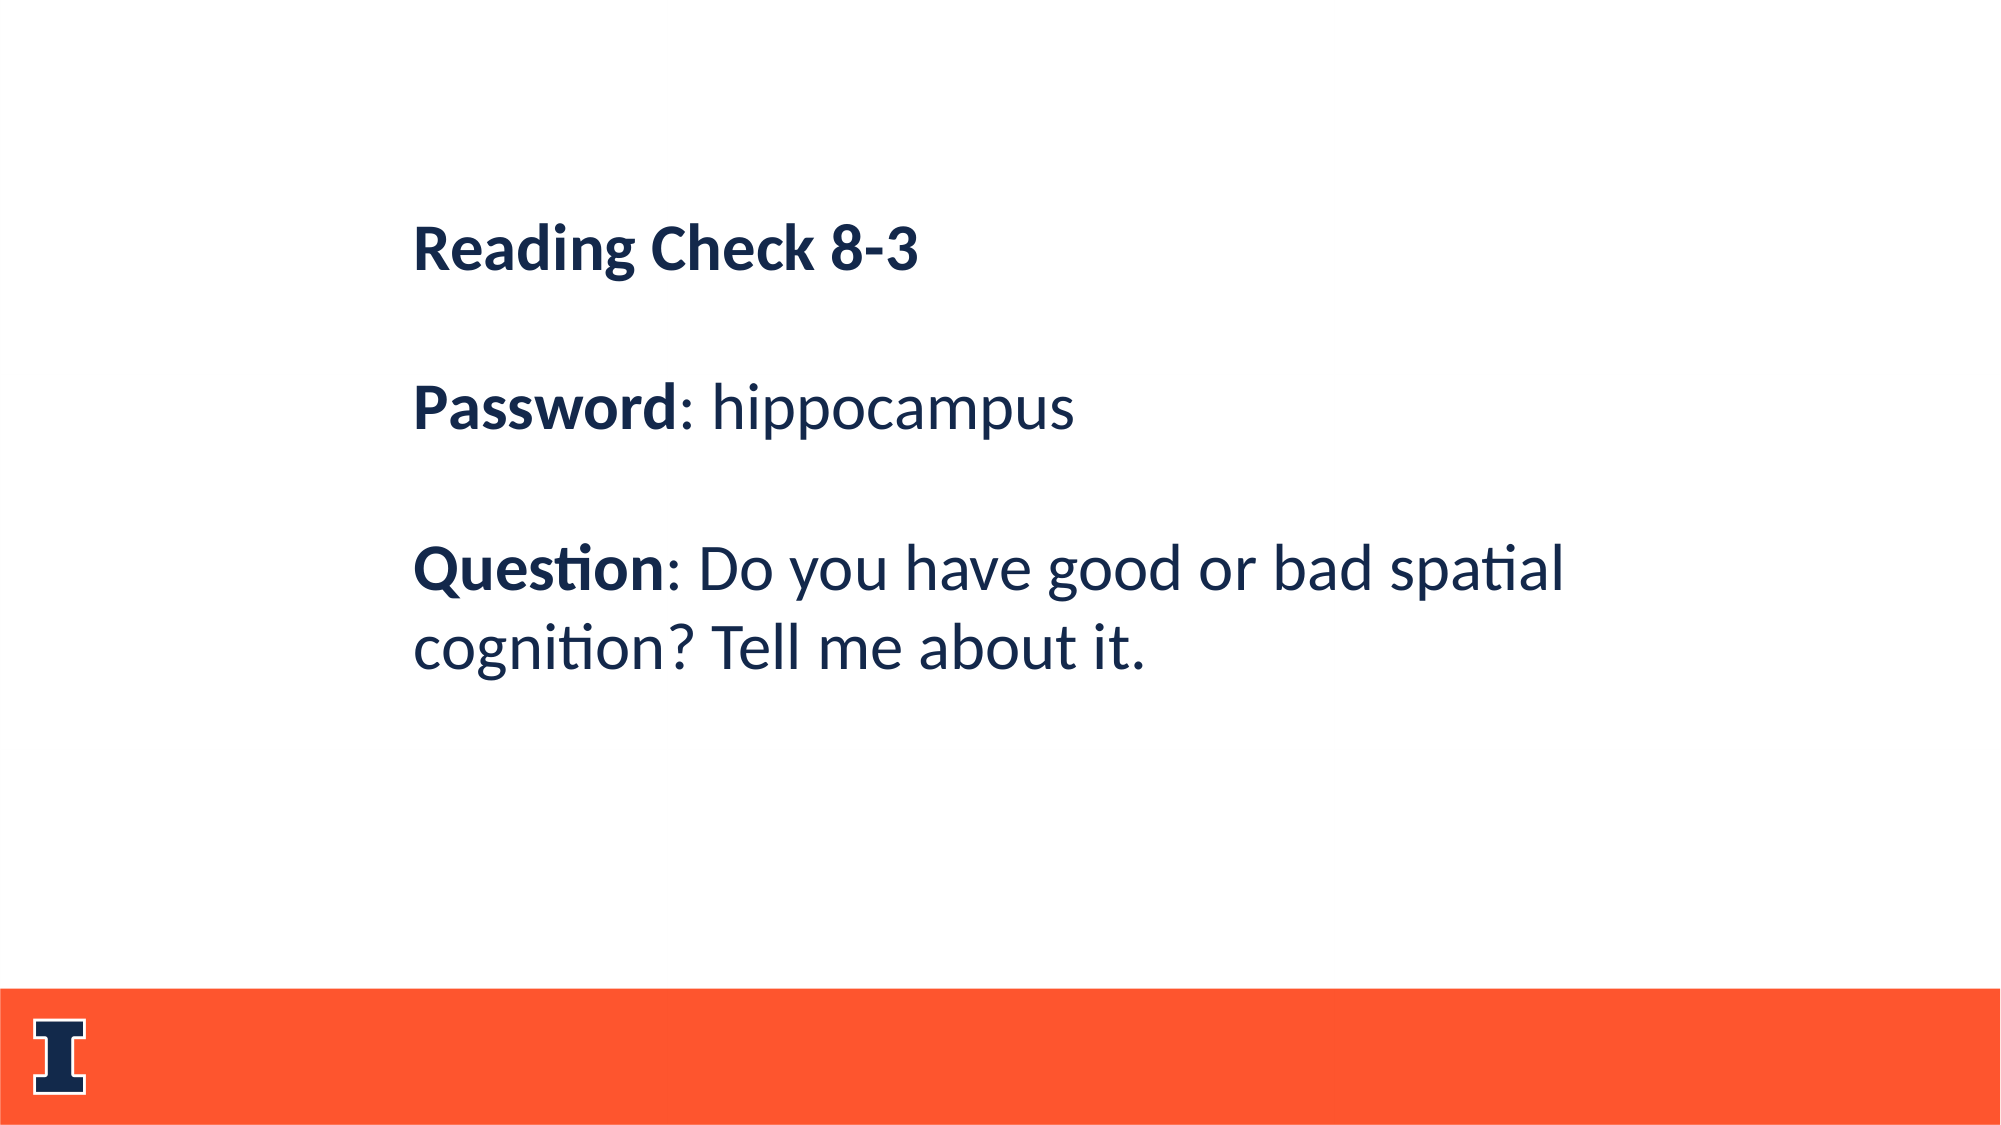

Reading Check 8-3

Password: hippocampus

Question: Do you have good or bad spatial cognition? Tell me about it.